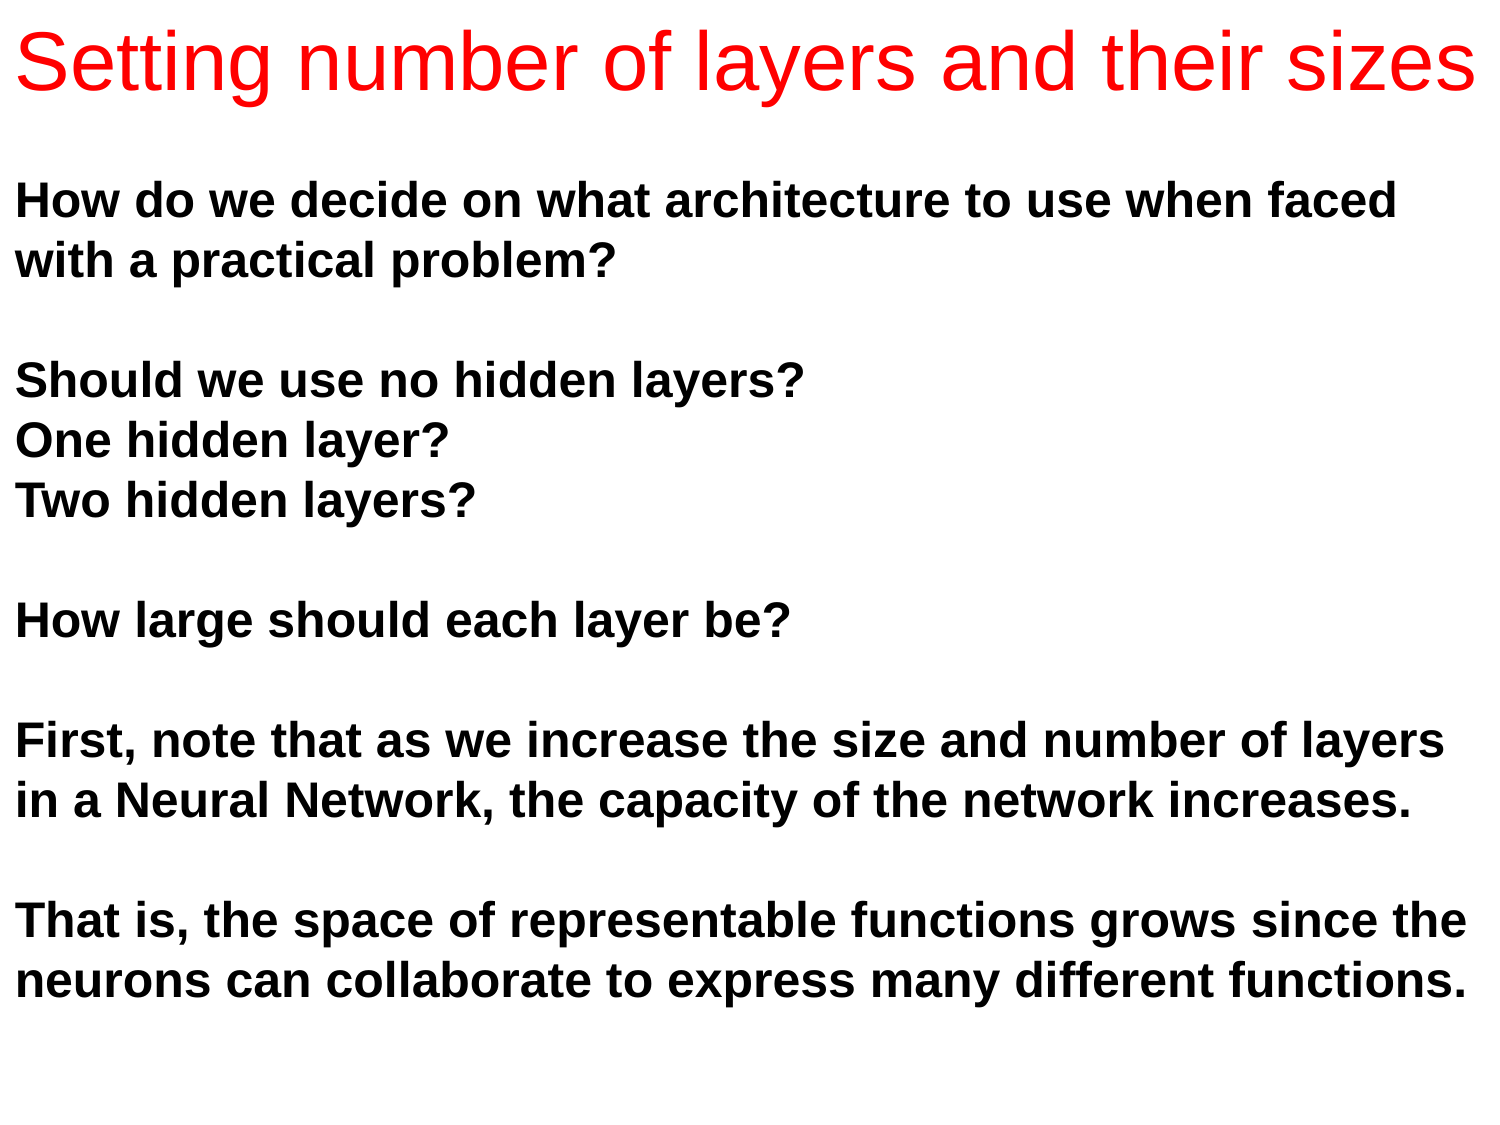

Setting number of layers and their sizes

How do we decide on what architecture to use when faced with a practical problem?

Should we use no hidden layers?
One hidden layer?
Two hidden layers?

How large should each layer be?

First, note that as we increase the size and number of layers in a Neural Network, the capacity of the network increases.

That is, the space of representable functions grows since the neurons can collaborate to express many different functions.